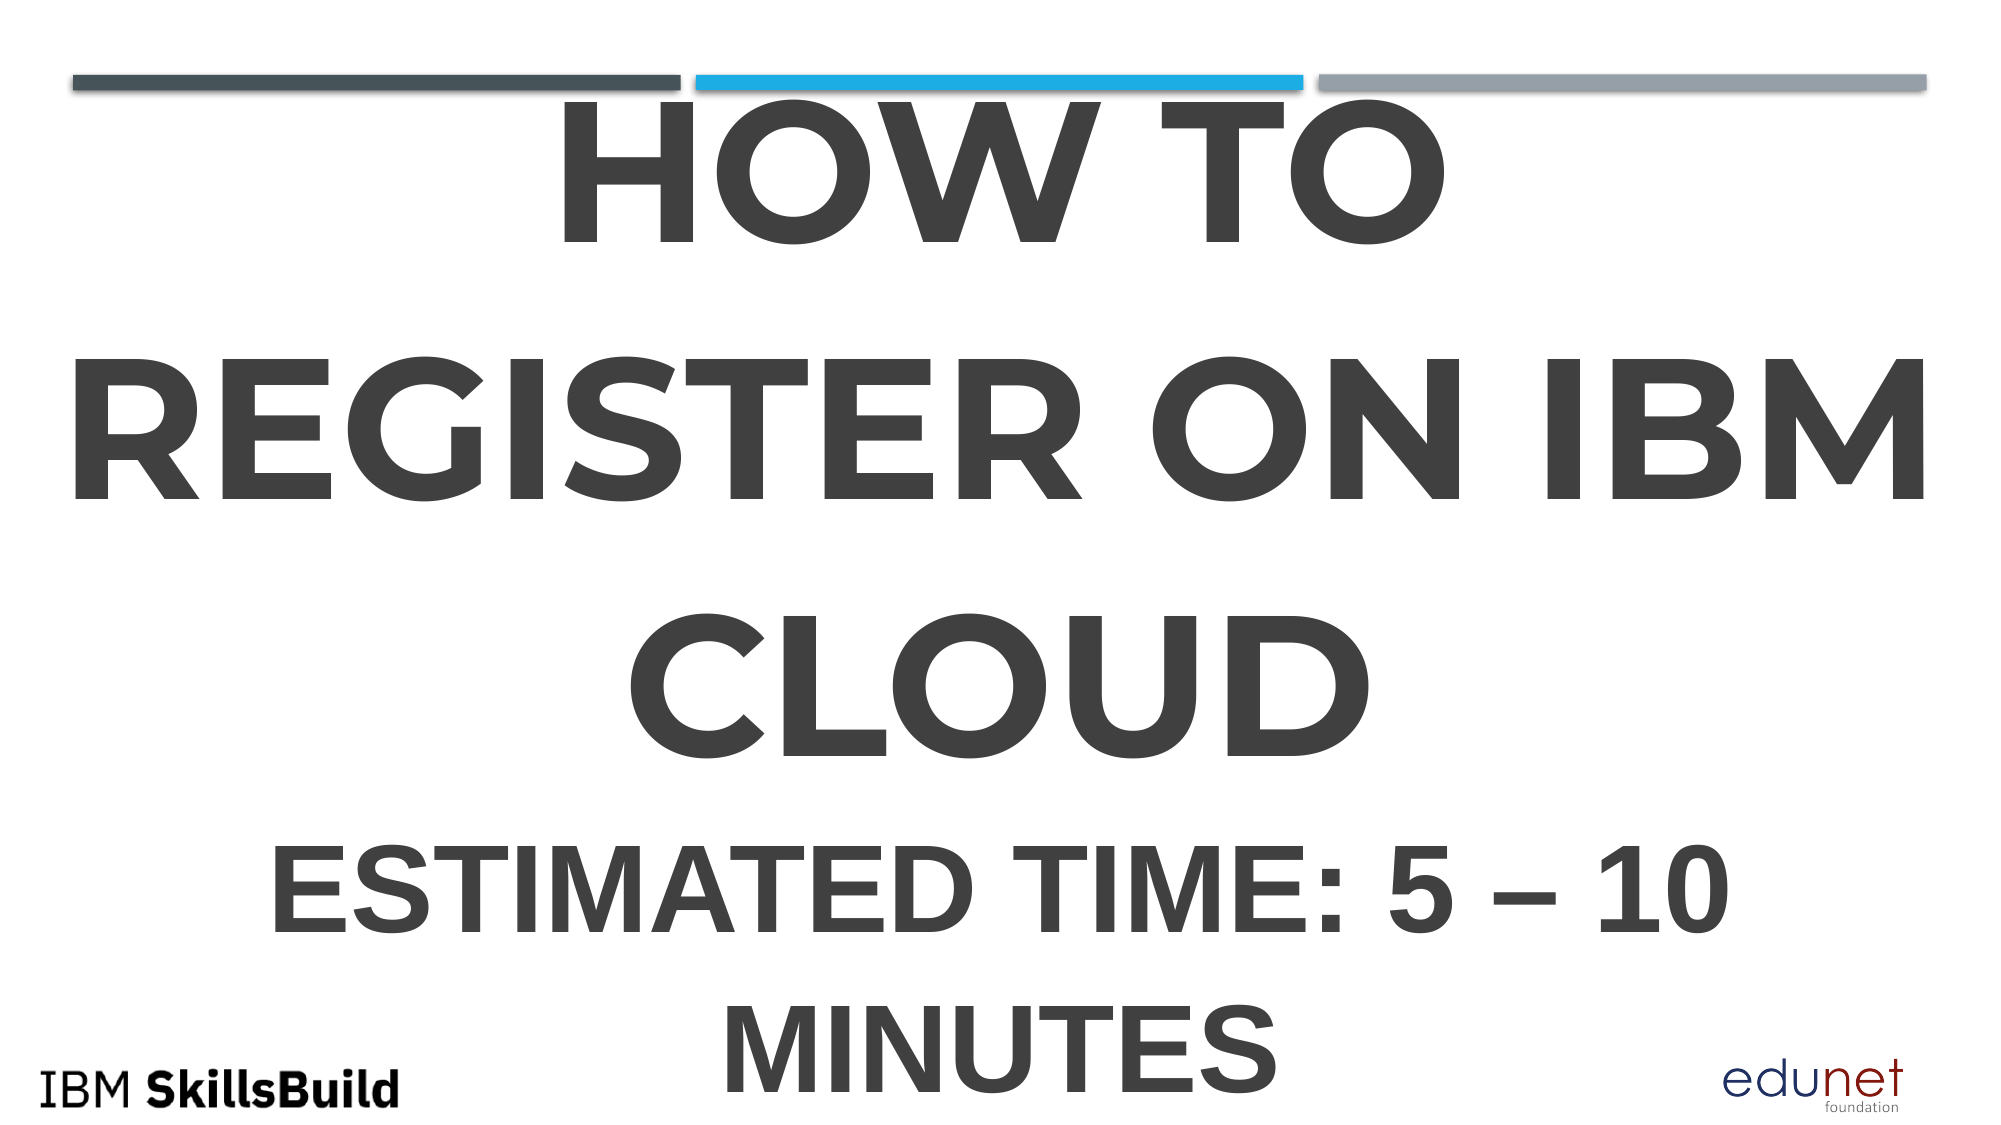

# How to Register on IBM Cloud Estimated time: 5 – 10 minutes